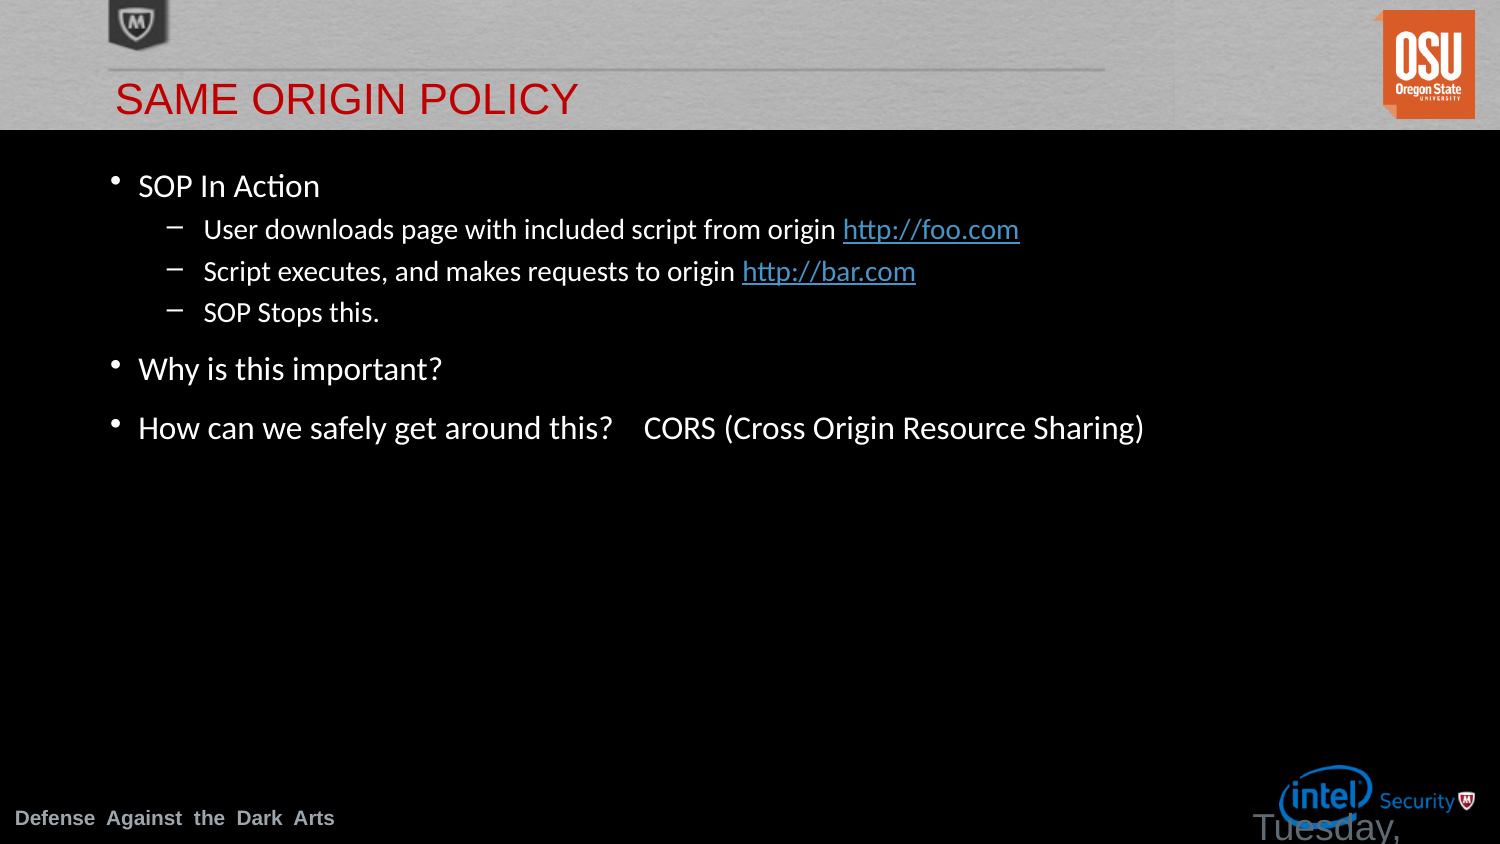

# SAME ORIGIN POLICY
SOP In Action
User downloads page with included script from origin http://foo.com
Script executes, and makes requests to origin http://bar.com
SOP Stops this.
Why is this important?
How can we safely get around this?    CORS (Cross Origin Resource Sharing)

Tuesday, February 17, 2015